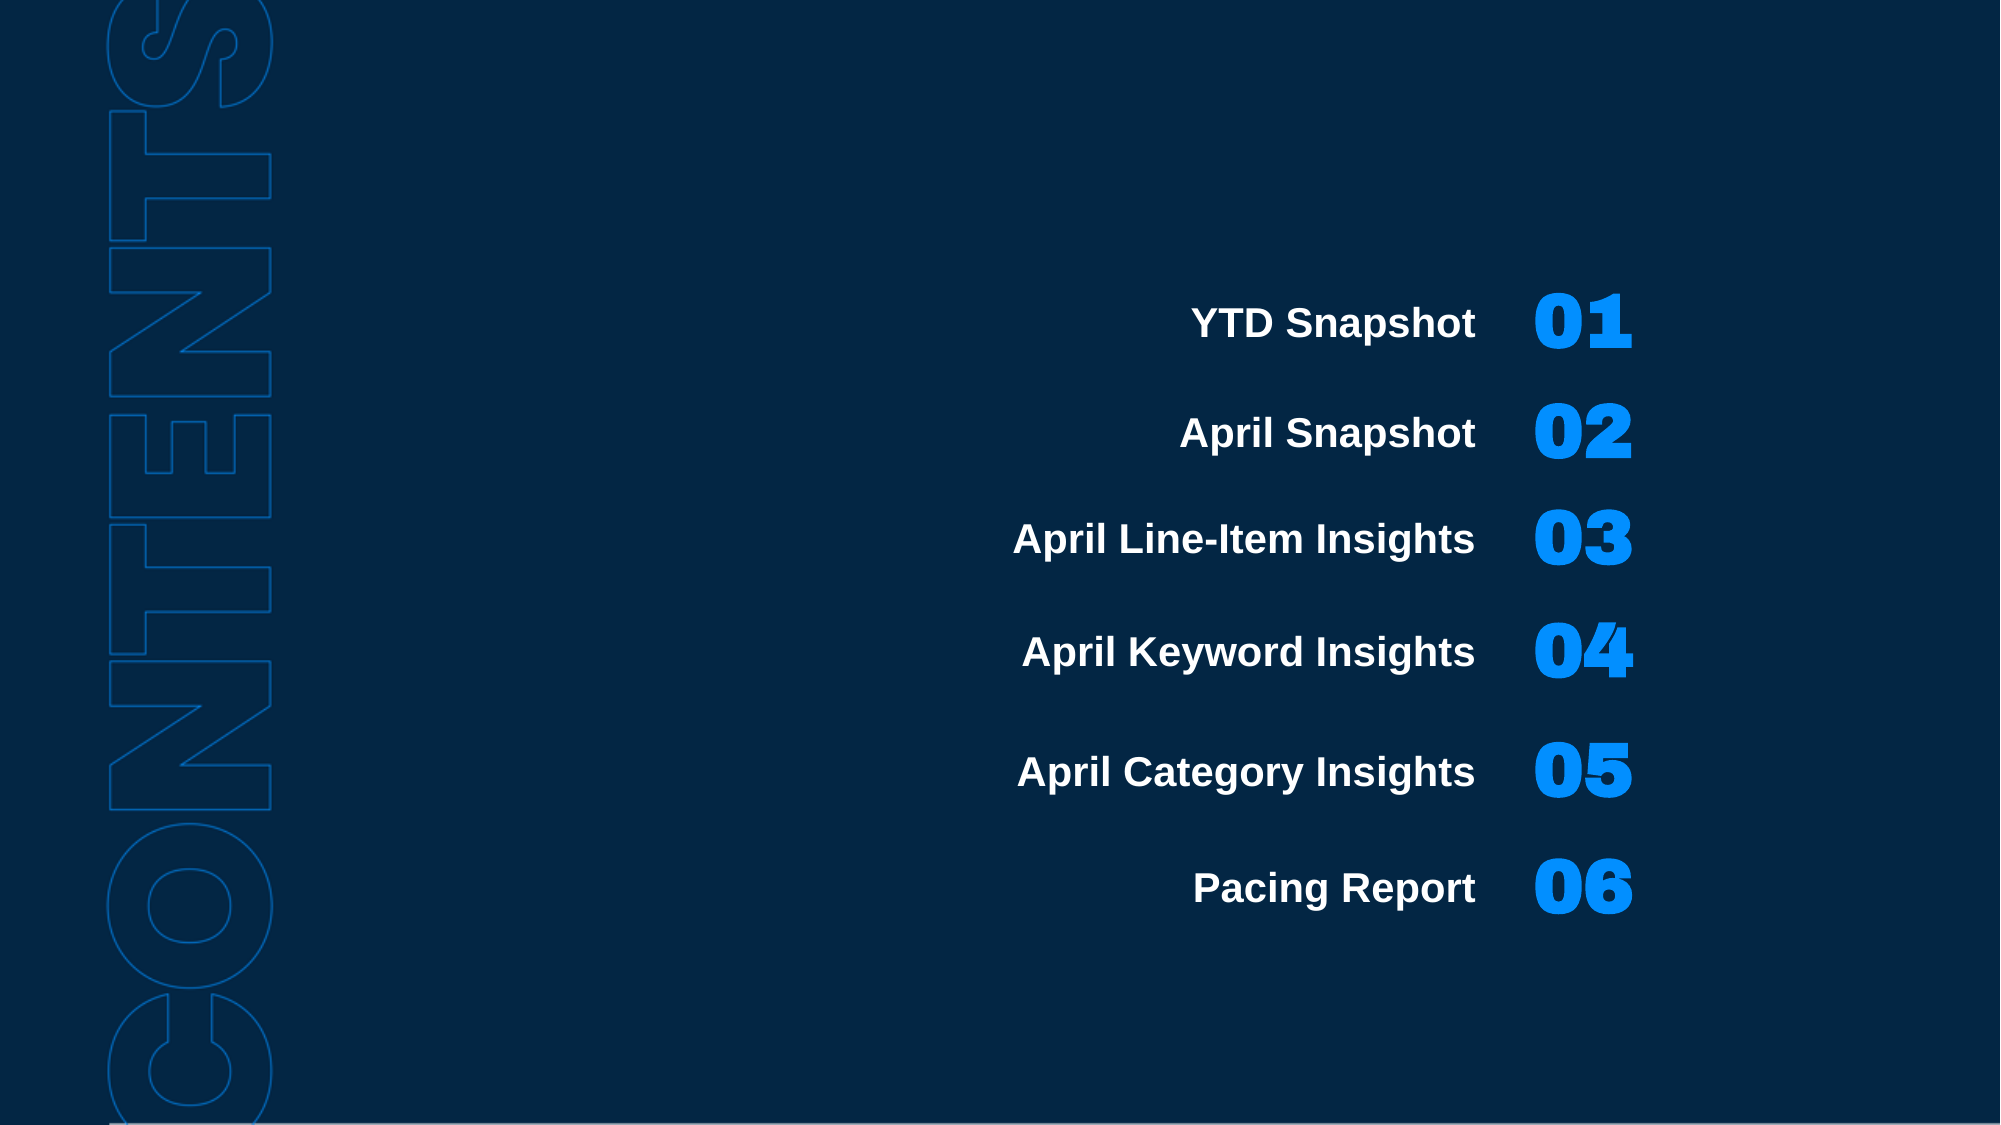

01
YTD Snapshot
02
April Snapshot
03
April Line-Item Insights
04
April Keyword Insights
05
April Category Insights
06
Pacing Report